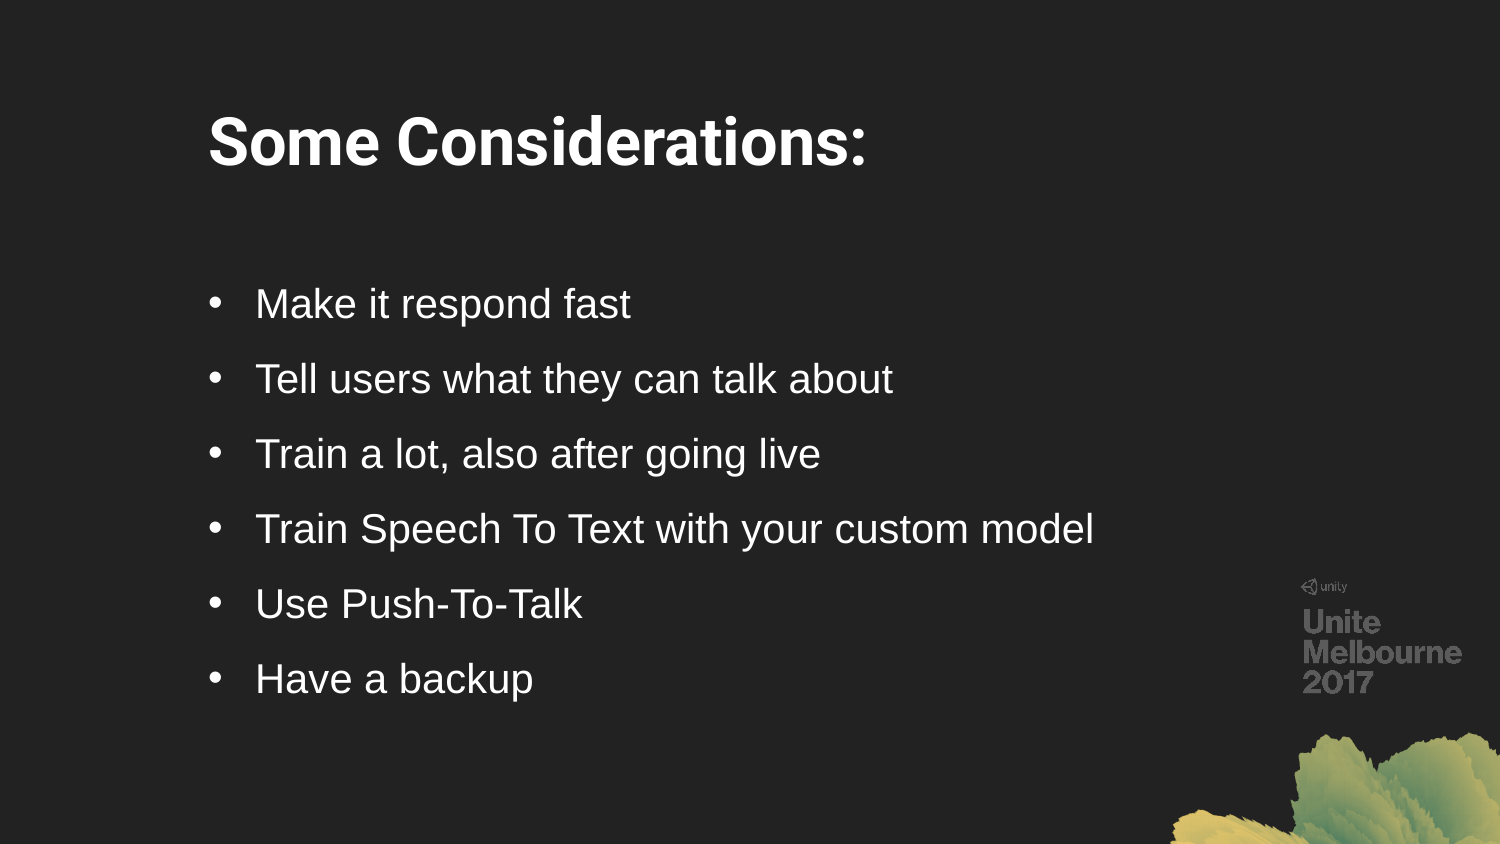

# Some Considerations:
Make it respond fast
Tell users what they can talk about
Train a lot, also after going live
Train Speech To Text with your custom model
Use Push-To-Talk
Have a backup